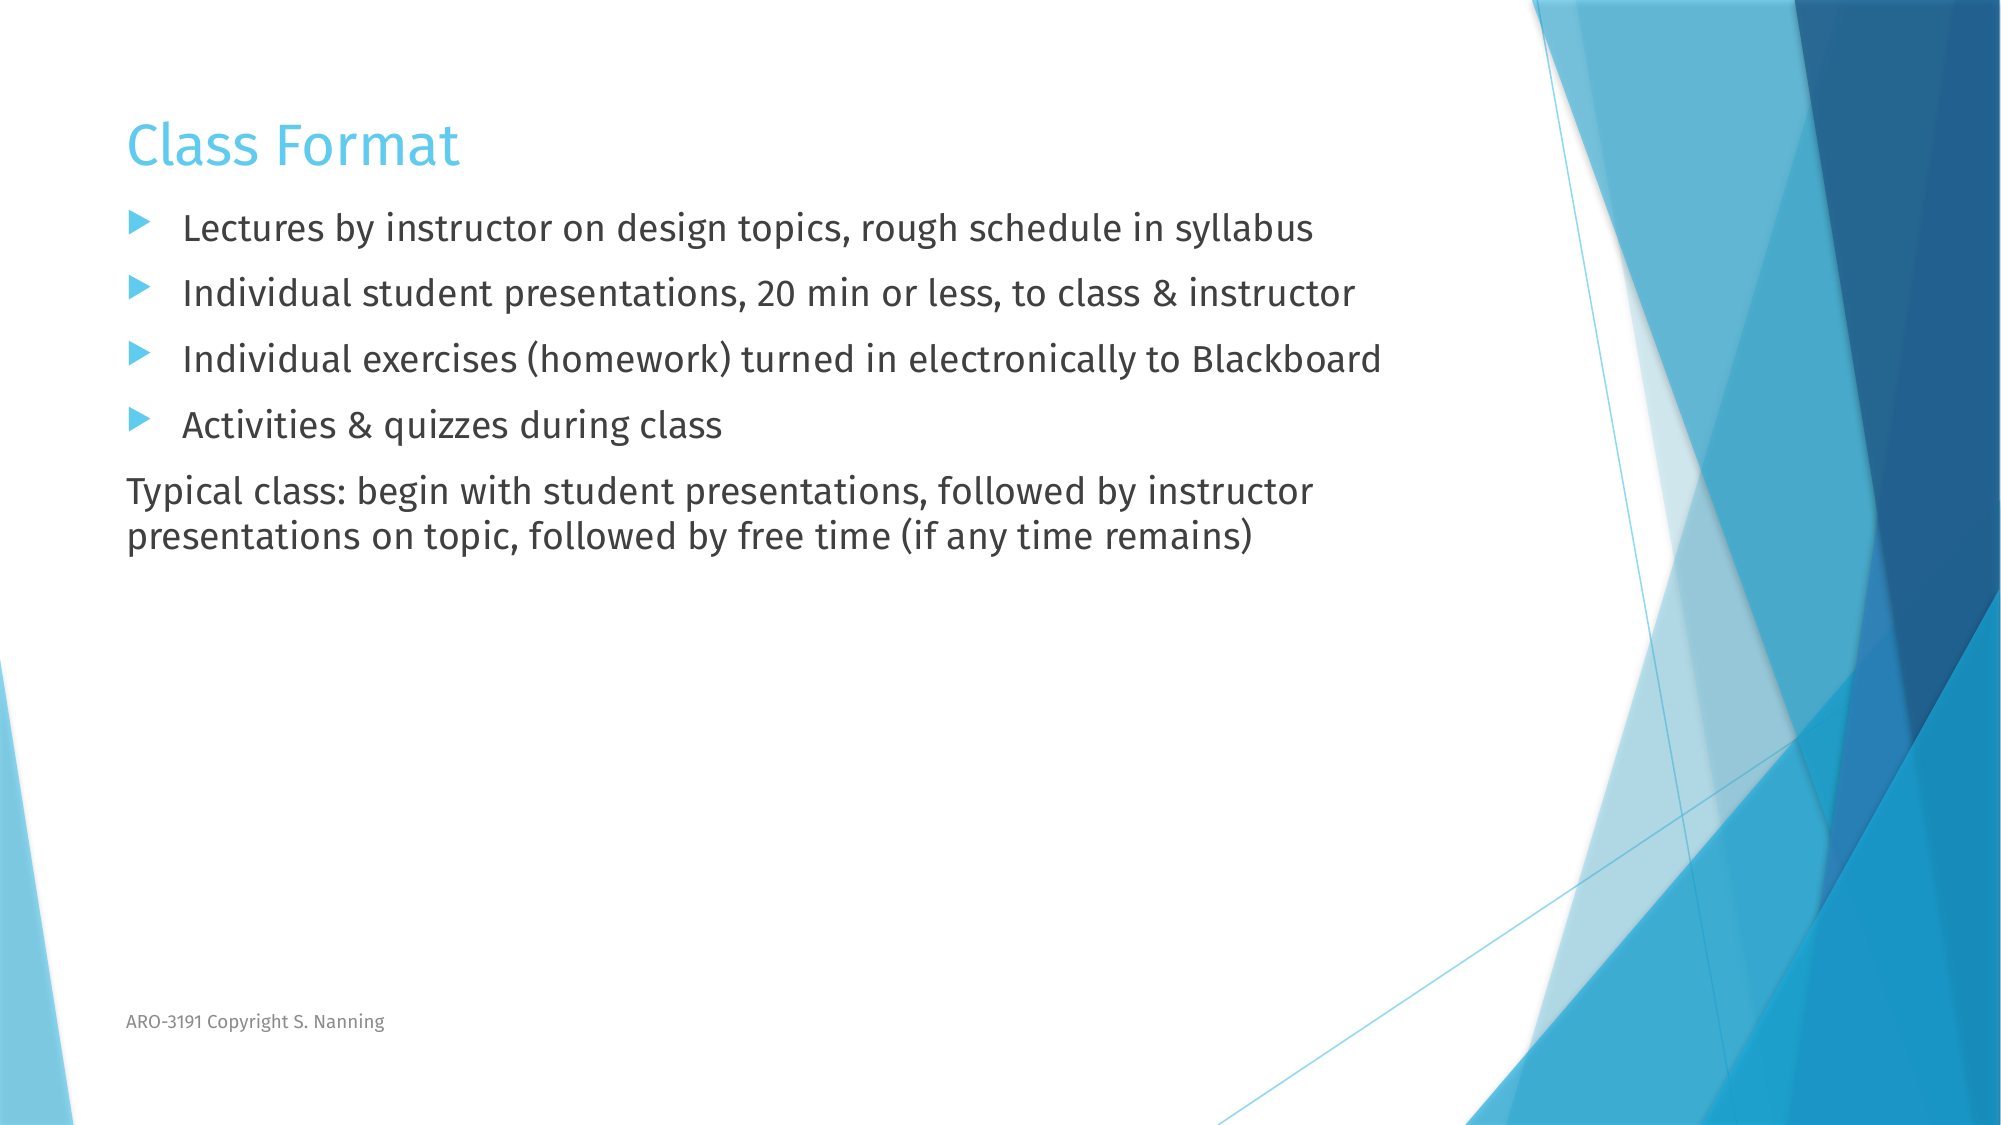

# Class Format
Lectures by instructor on design topics, rough schedule in syllabus
Individual student presentations, 20 min or less, to class & instructor
Individual exercises (homework) turned in electronically to Blackboard
Activities & quizzes during class
Typical class: begin with student presentations, followed by instructor presentations on topic, followed by free time (if any time remains)
ARO-3191 Copyright S. Nanning